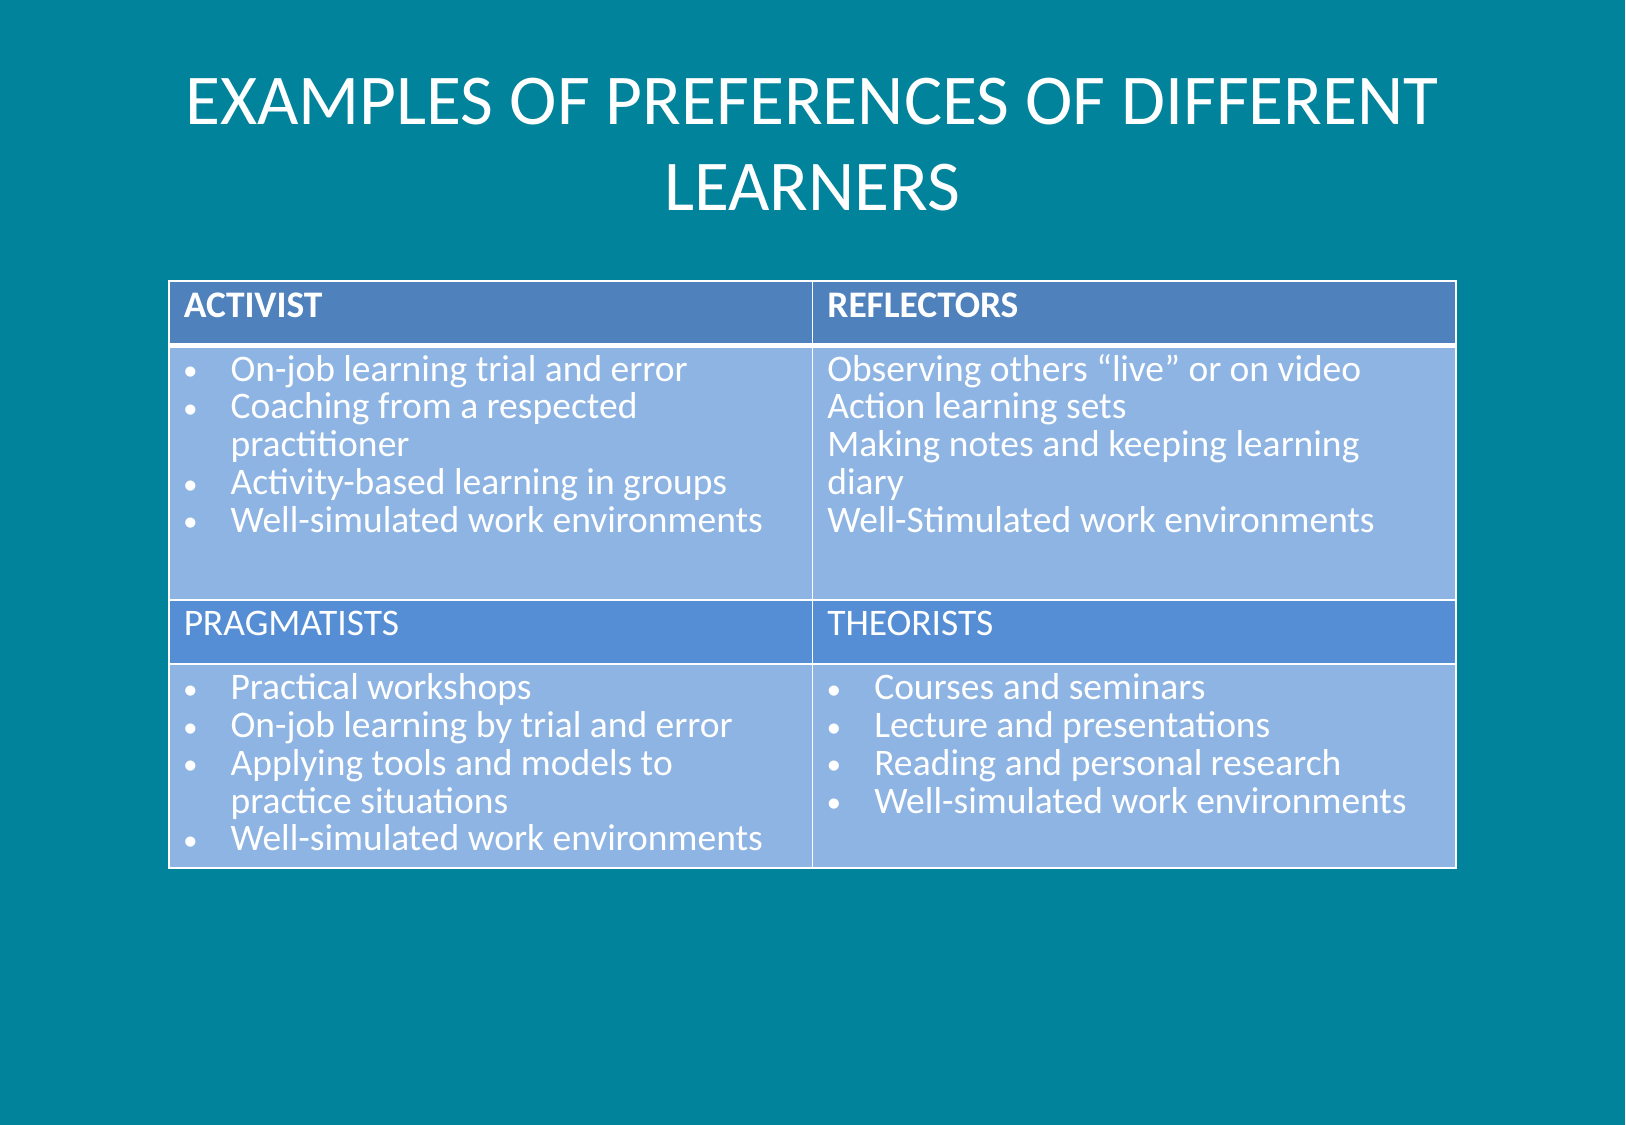

# EXAMPLES OF PREFERENCES OF DIFFERENT LEARNERS
| ACTIVIST | REFLECTORS |
| --- | --- |
| On-job learning trial and error Coaching from a respected practitioner Activity-based learning in groups Well-simulated work environments | Observing others “live” or on video Action learning sets Making notes and keeping learning diary Well-Stimulated work environments |
| PRAGMATISTS | THEORISTS |
| Practical workshops On-job learning by trial and error Applying tools and models to practice situations Well-simulated work environments | Courses and seminars Lecture and presentations Reading and personal research Well-simulated work environments |